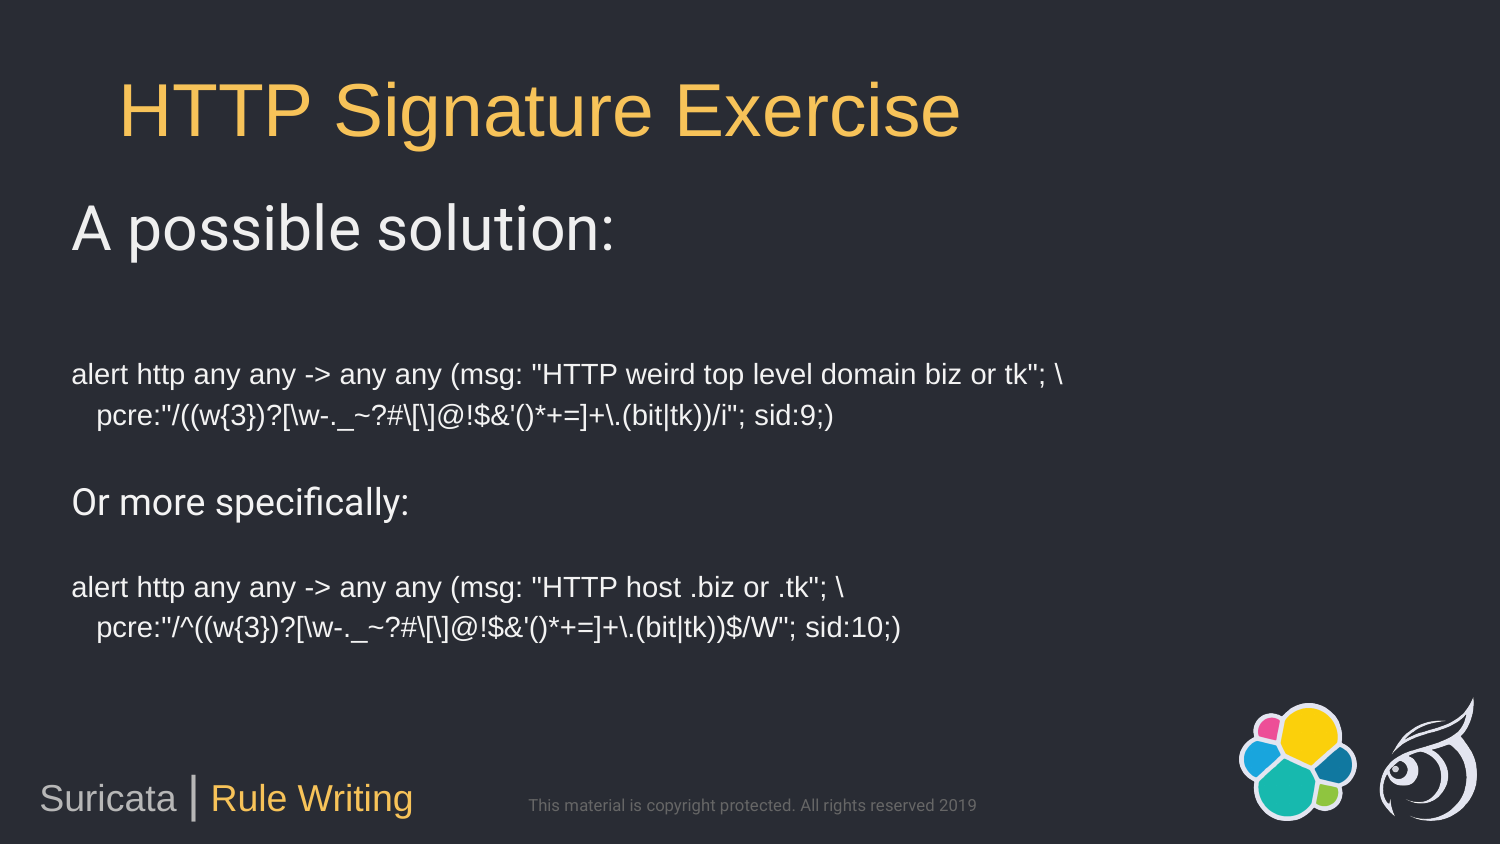

# HTTP Signature Exercise
A possible solution:

alert http any any -> any any (msg: "HTTP weird top level domain biz or tk"; \
   pcre:"/((w{3})?[\w-._~?#\[\]@!$&'()*+=]+\.(bit|tk))/i"; sid:9;)

Or more specifically:

alert http any any -> any any (msg: "HTTP host .biz or .tk"; \
   pcre:"/^((w{3})?[\w-._~?#\[\]@!$&'()*+=]+\.(bit|tk))$/W"; sid:10;)